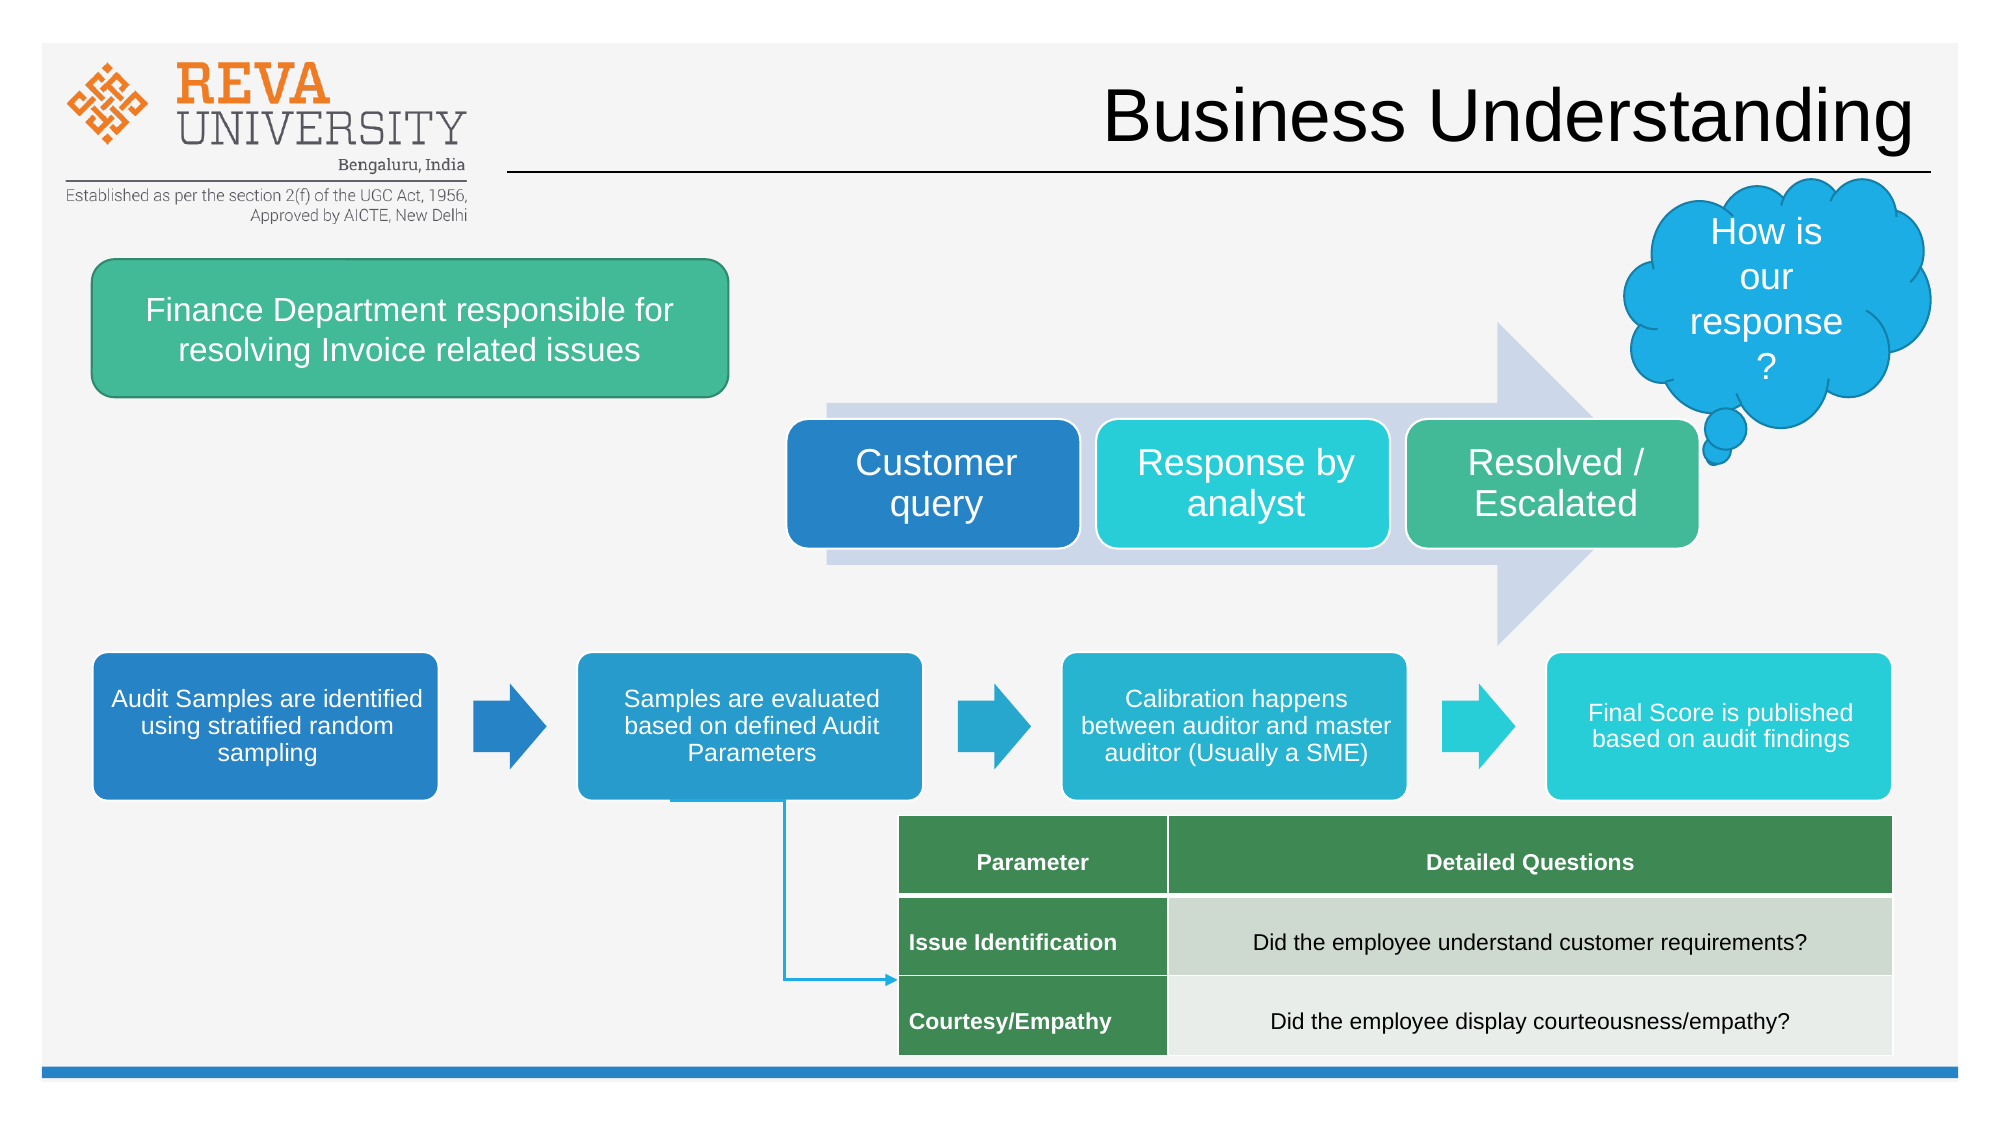

# Business Understanding
How is our response?
Finance Department responsible for resolving Invoice related issues
Customer query
Response by analyst
Resolved / Escalated
Audit Samples are identified using stratified random sampling

Samples are evaluated based on defined Audit Parameters

Calibration happens between auditor and master auditor (Usually a SME)

Final Score is published based on audit findings
| Parameter | Detailed Questions |
| --- | --- |
| Issue Identification | Did the employee understand customer requirements? |
| Courtesy/Empathy | Did the employee display courteousness/empathy? |